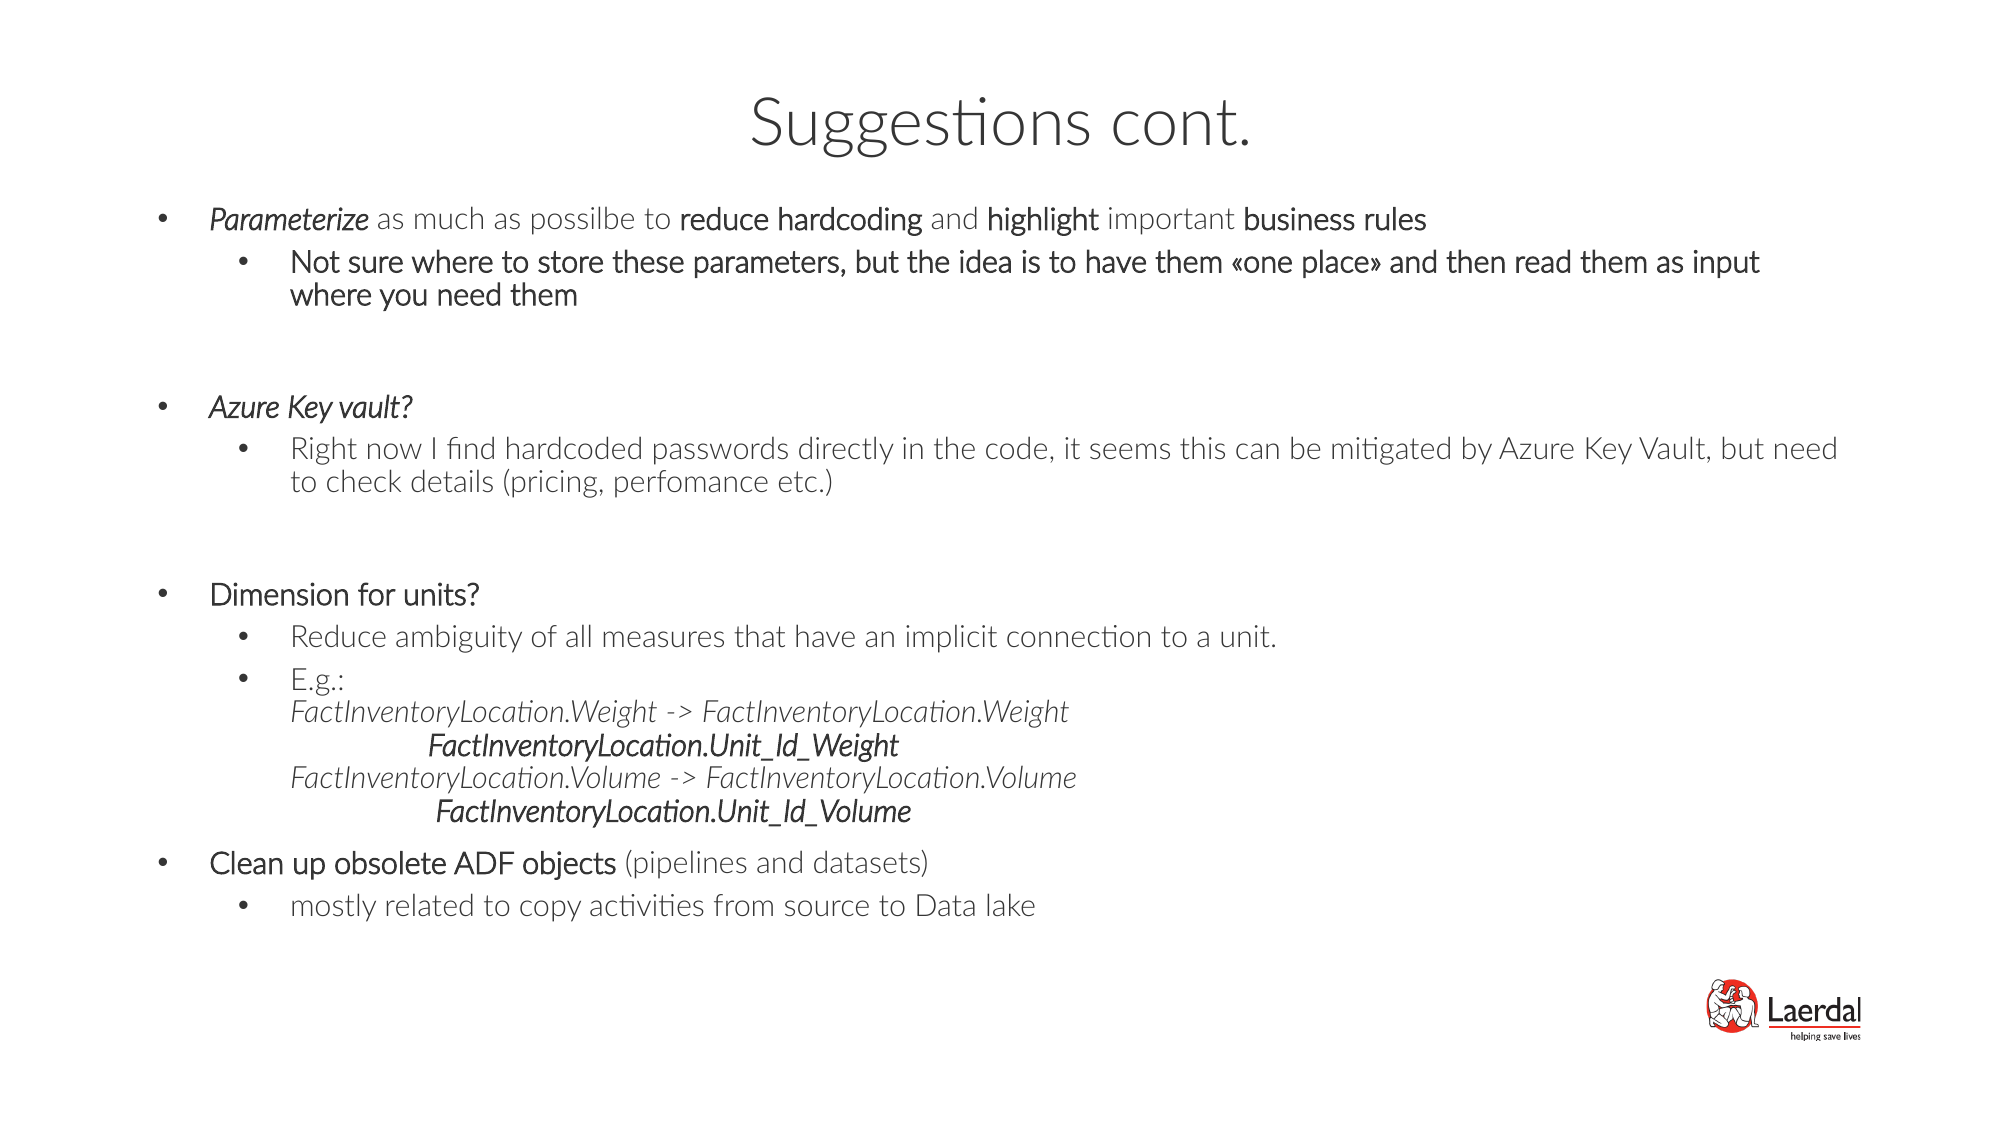

# Suggestions cont.
Parameterize as much as possilbe to reduce hardcoding and highlight important business rules
Not sure where to store these parameters, but the idea is to have them «one place» and then read them as input where you need them

Azure Key vault?
Right now I find hardcoded passwords directly in the code, it seems this can be mitigated by Azure Key Vault, but need to check details (pricing, perfomance etc.)

Dimension for units?
Reduce ambiguity of all measures that have an implicit connection to a unit.
E.g.:
FactInventoryLocation.Weight -> FactInventoryLocation.Weight
				FactInventoryLocation.Unit_Id_Weight
FactInventoryLocation.Volume -> FactInventoryLocation.Volume
				 FactInventoryLocation.Unit_Id_Volume
Clean up obsolete ADF objects (pipelines and datasets)
mostly related to copy activities from source to Data lake